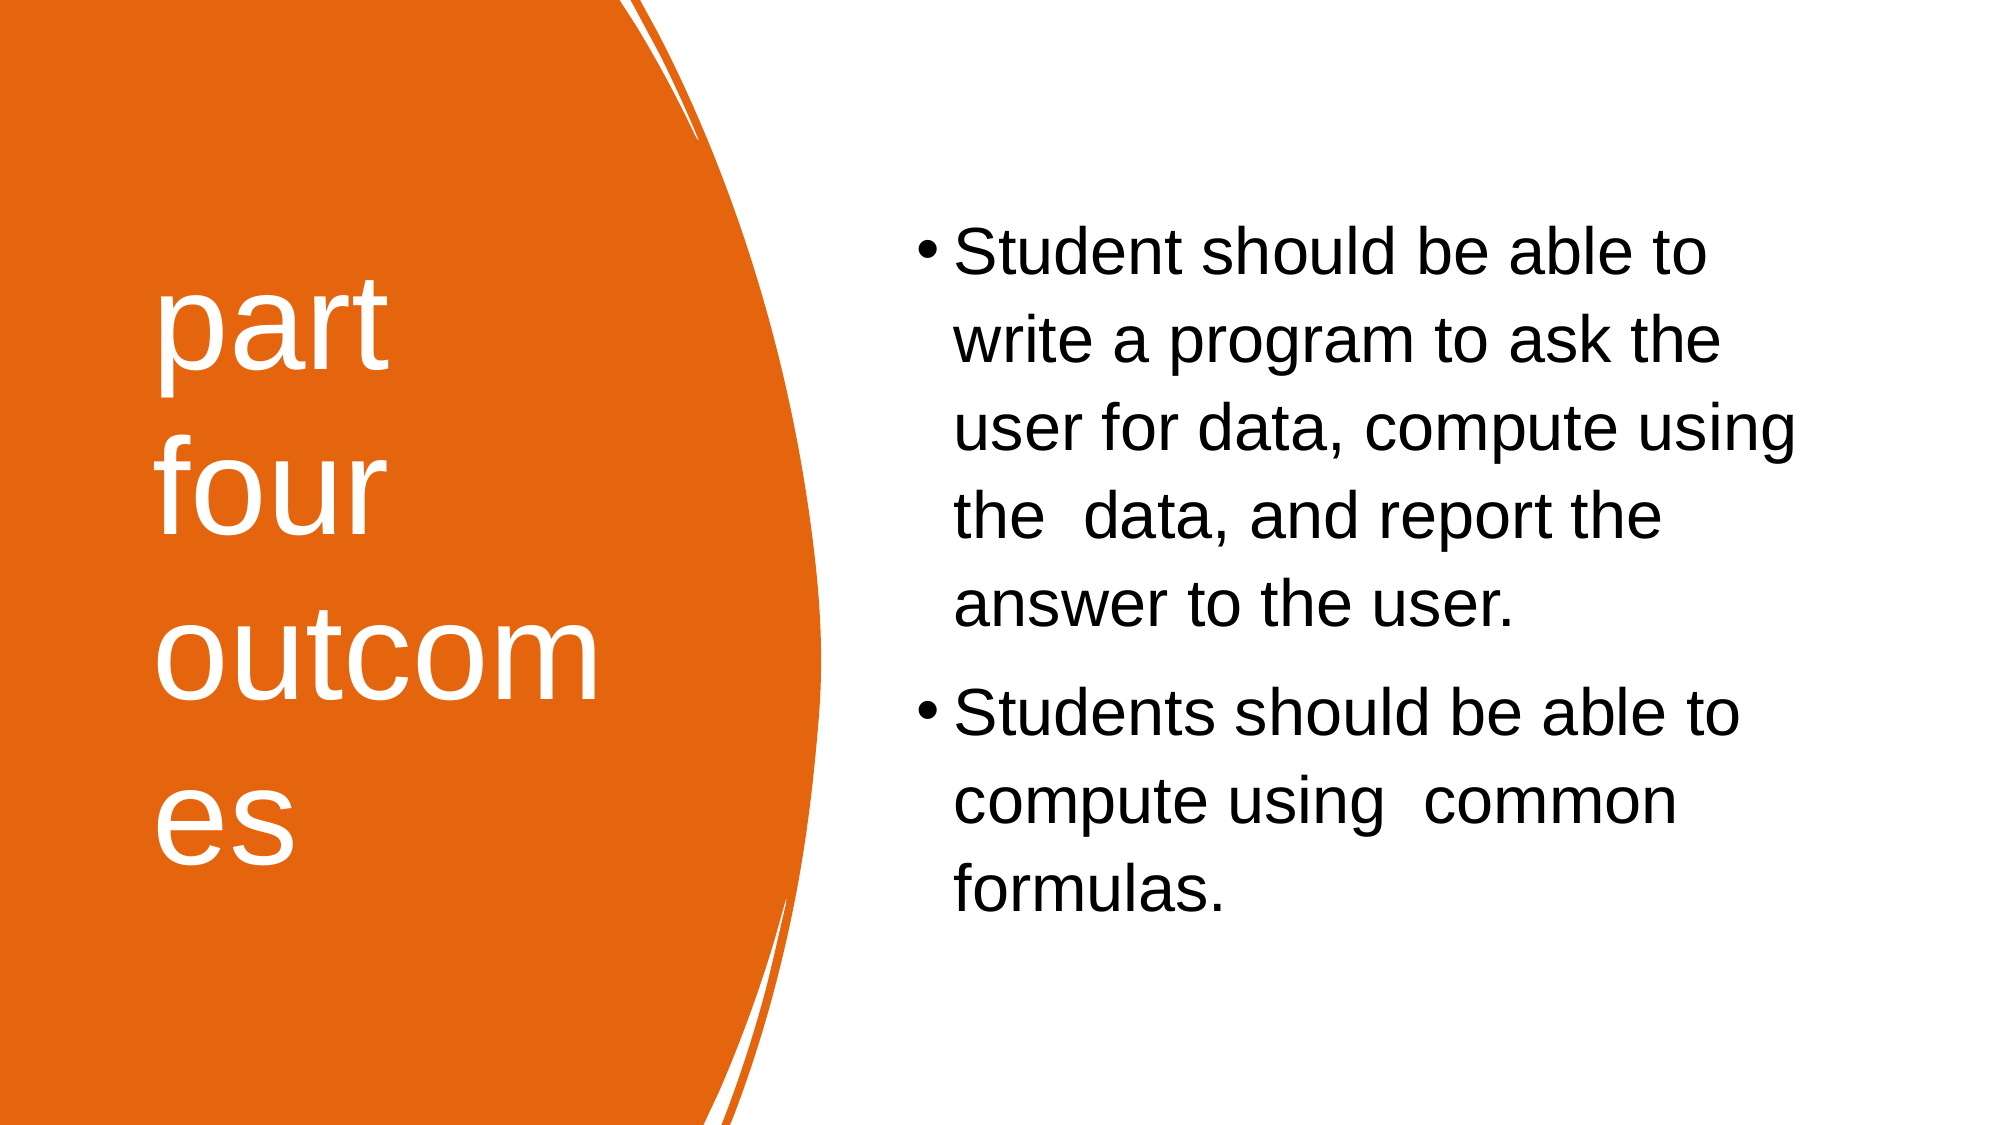

# part four outcomes
Student should be able to write a program to ask the user for data, compute using the  data, and report the answer to the user.
Students should be able to compute using  common formulas.